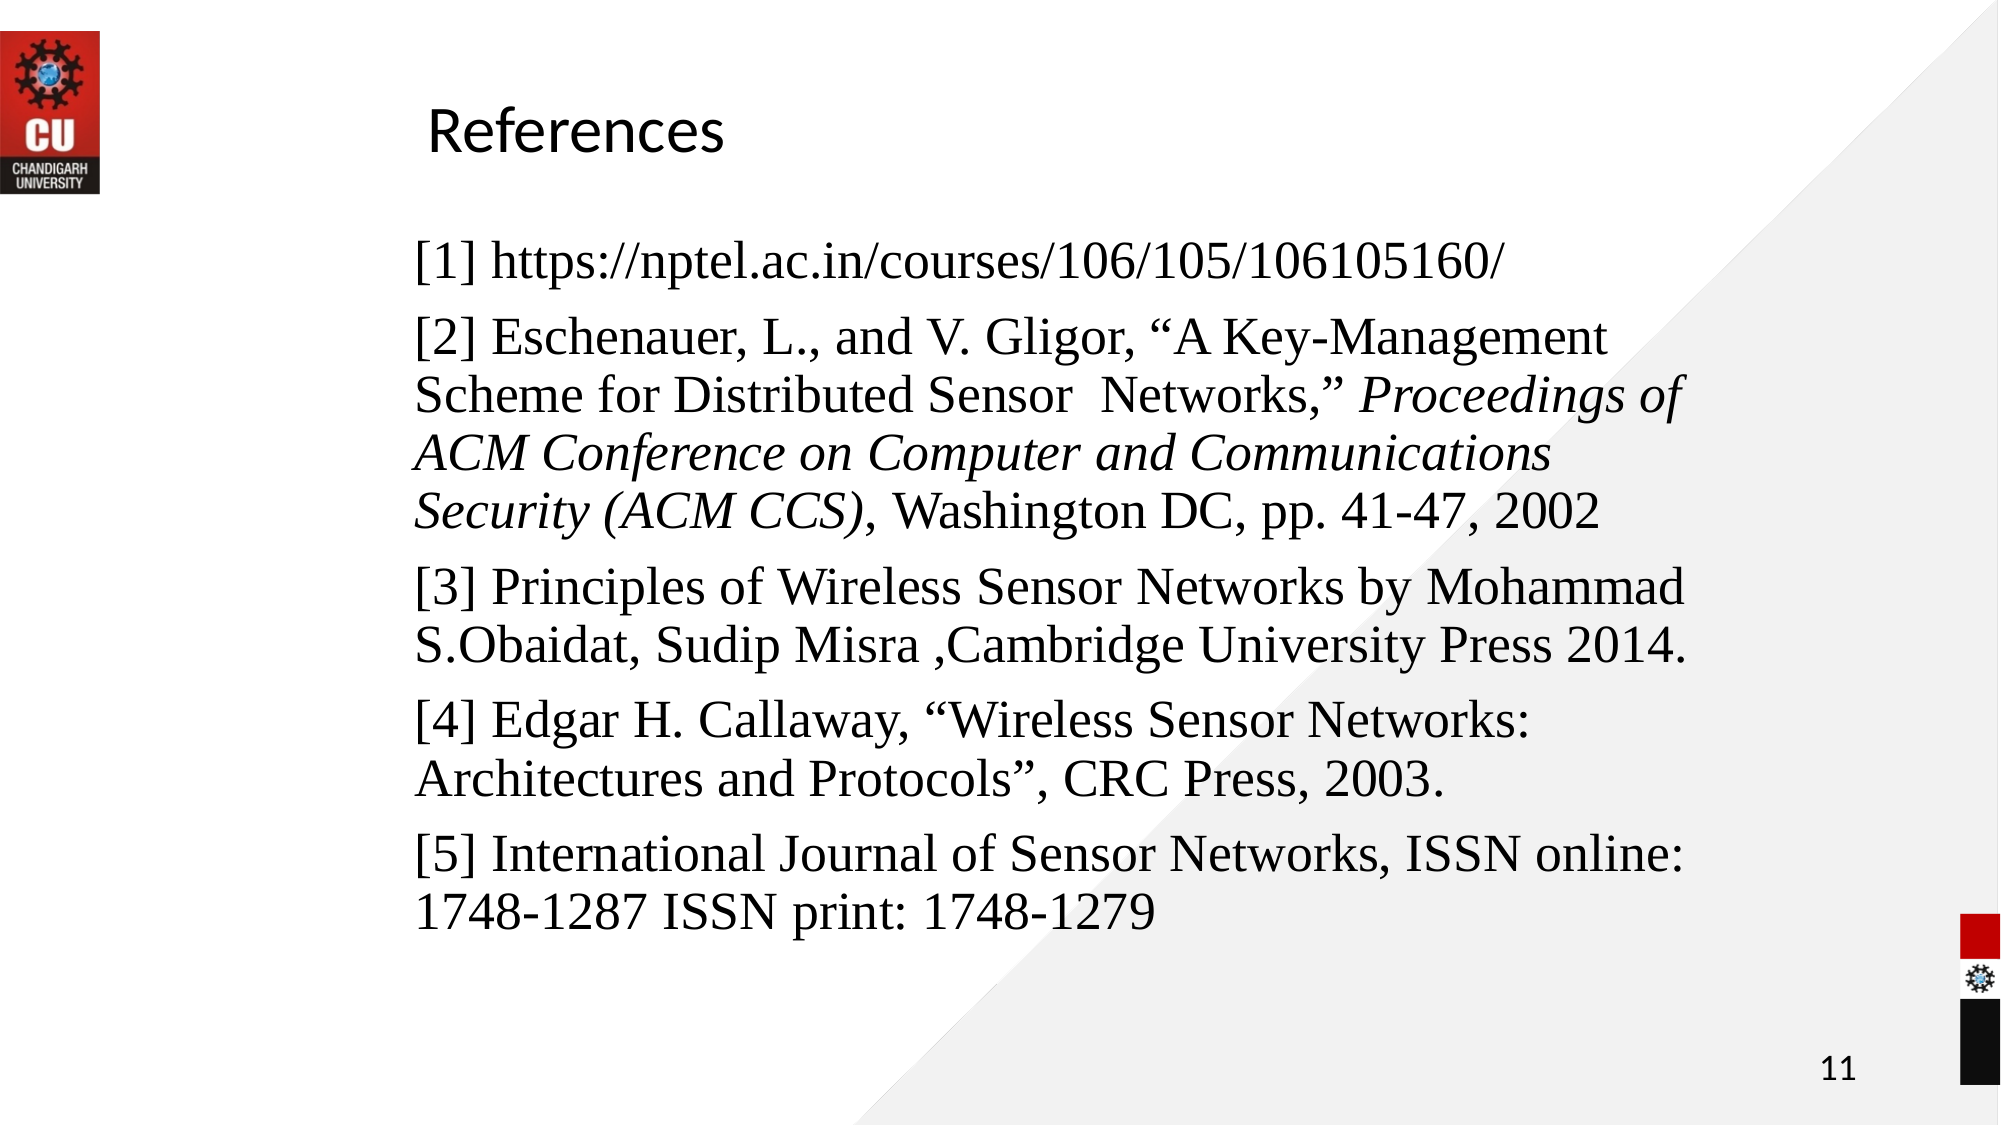

# References
[1] https://nptel.ac.in/courses/106/105/106105160/
[2] Eschenauer, L., and V. Gligor, “A Key-Management Scheme for Distributed Sensor  Networks,” Proceedings of ACM Conference on Computer and Communications  Security (ACM CCS), Washington DC, pp. 41-47, 2002
[3] Principles of Wireless Sensor Networks by Mohammad S.Obaidat, Sudip Misra ,Cambridge University Press 2014.
[4] Edgar H. Callaway, “Wireless Sensor Networks: Architectures and Protocols”, CRC Press, 2003.
[5] International Journal of Sensor Networks, ISSN online: 1748-1287 ISSN print: 1748-1279
11